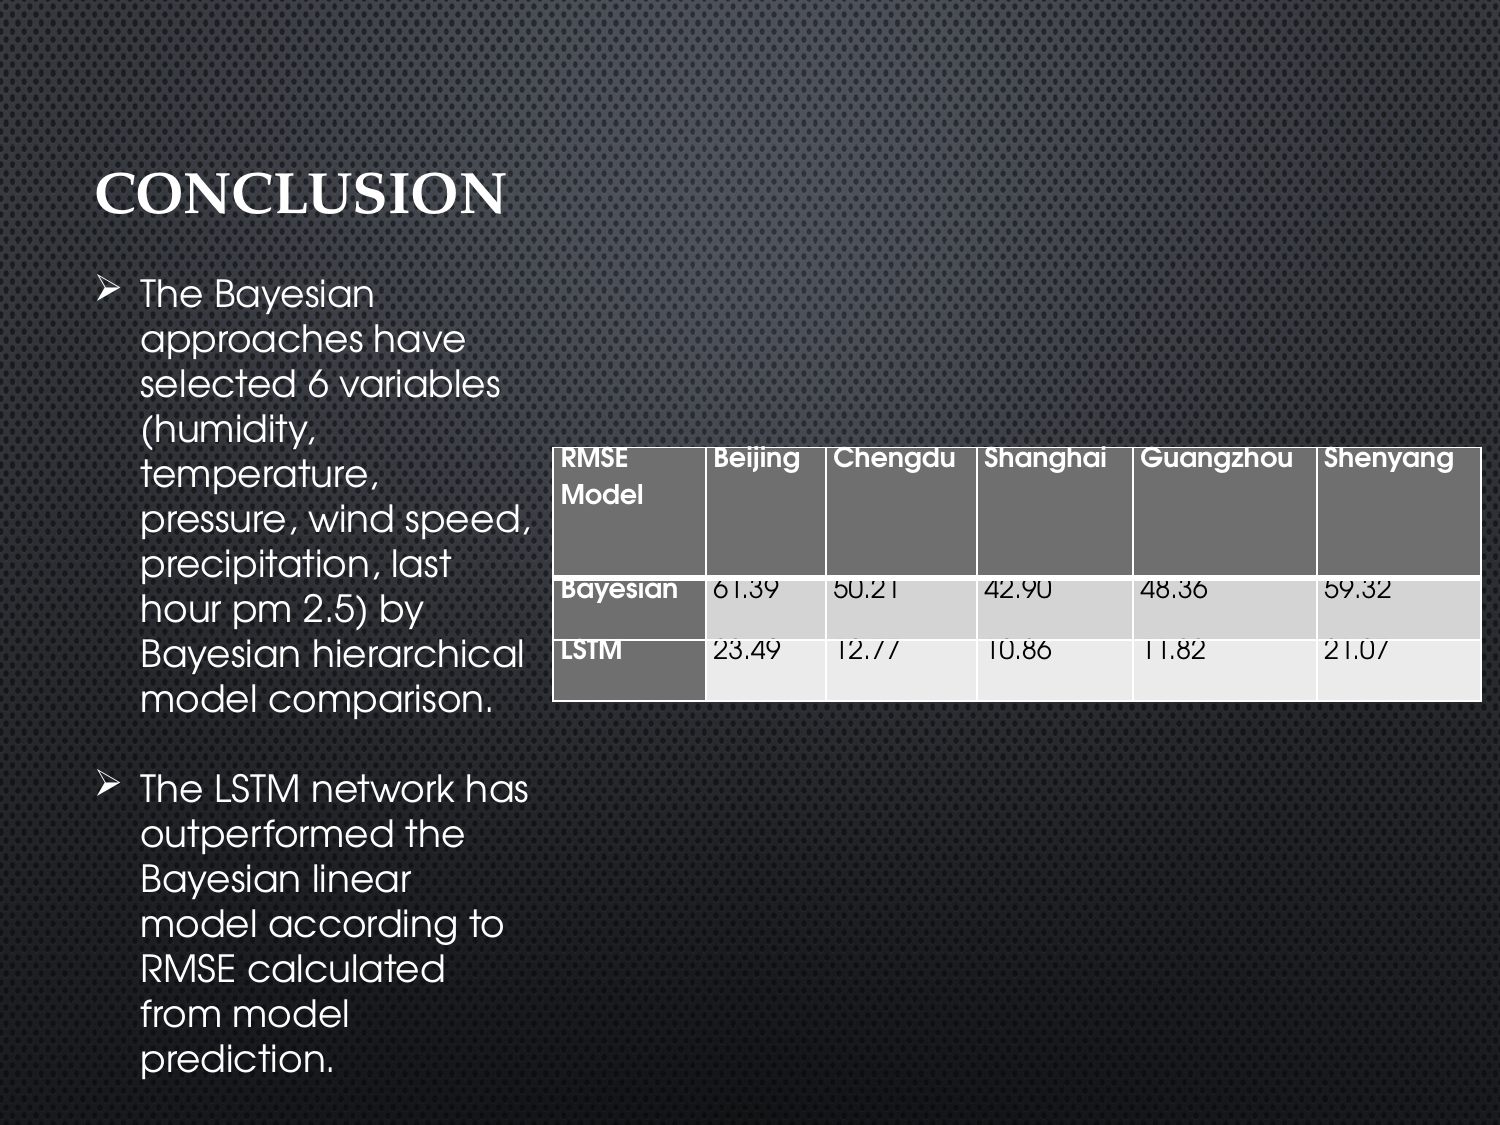

# CONCLUSION
The Bayesian approaches have selected 6 variables (humidity, temperature, pressure, wind speed, precipitation, last hour pm 2.5) by Bayesian hierarchical model comparison.

The LSTM network has outperformed the Bayesian linear model according to RMSE calculated from model prediction.
| RMSE Model | Beijing | Chengdu | Shanghai | Guangzhou | Shenyang |
| --- | --- | --- | --- | --- | --- |
| Bayesian | 61.39 | 50.21 | 42.90 | 48.36 | 59.32 |
| LSTM | 23.49 | 12.77 | 10.86 | 11.82 | 21.07 |